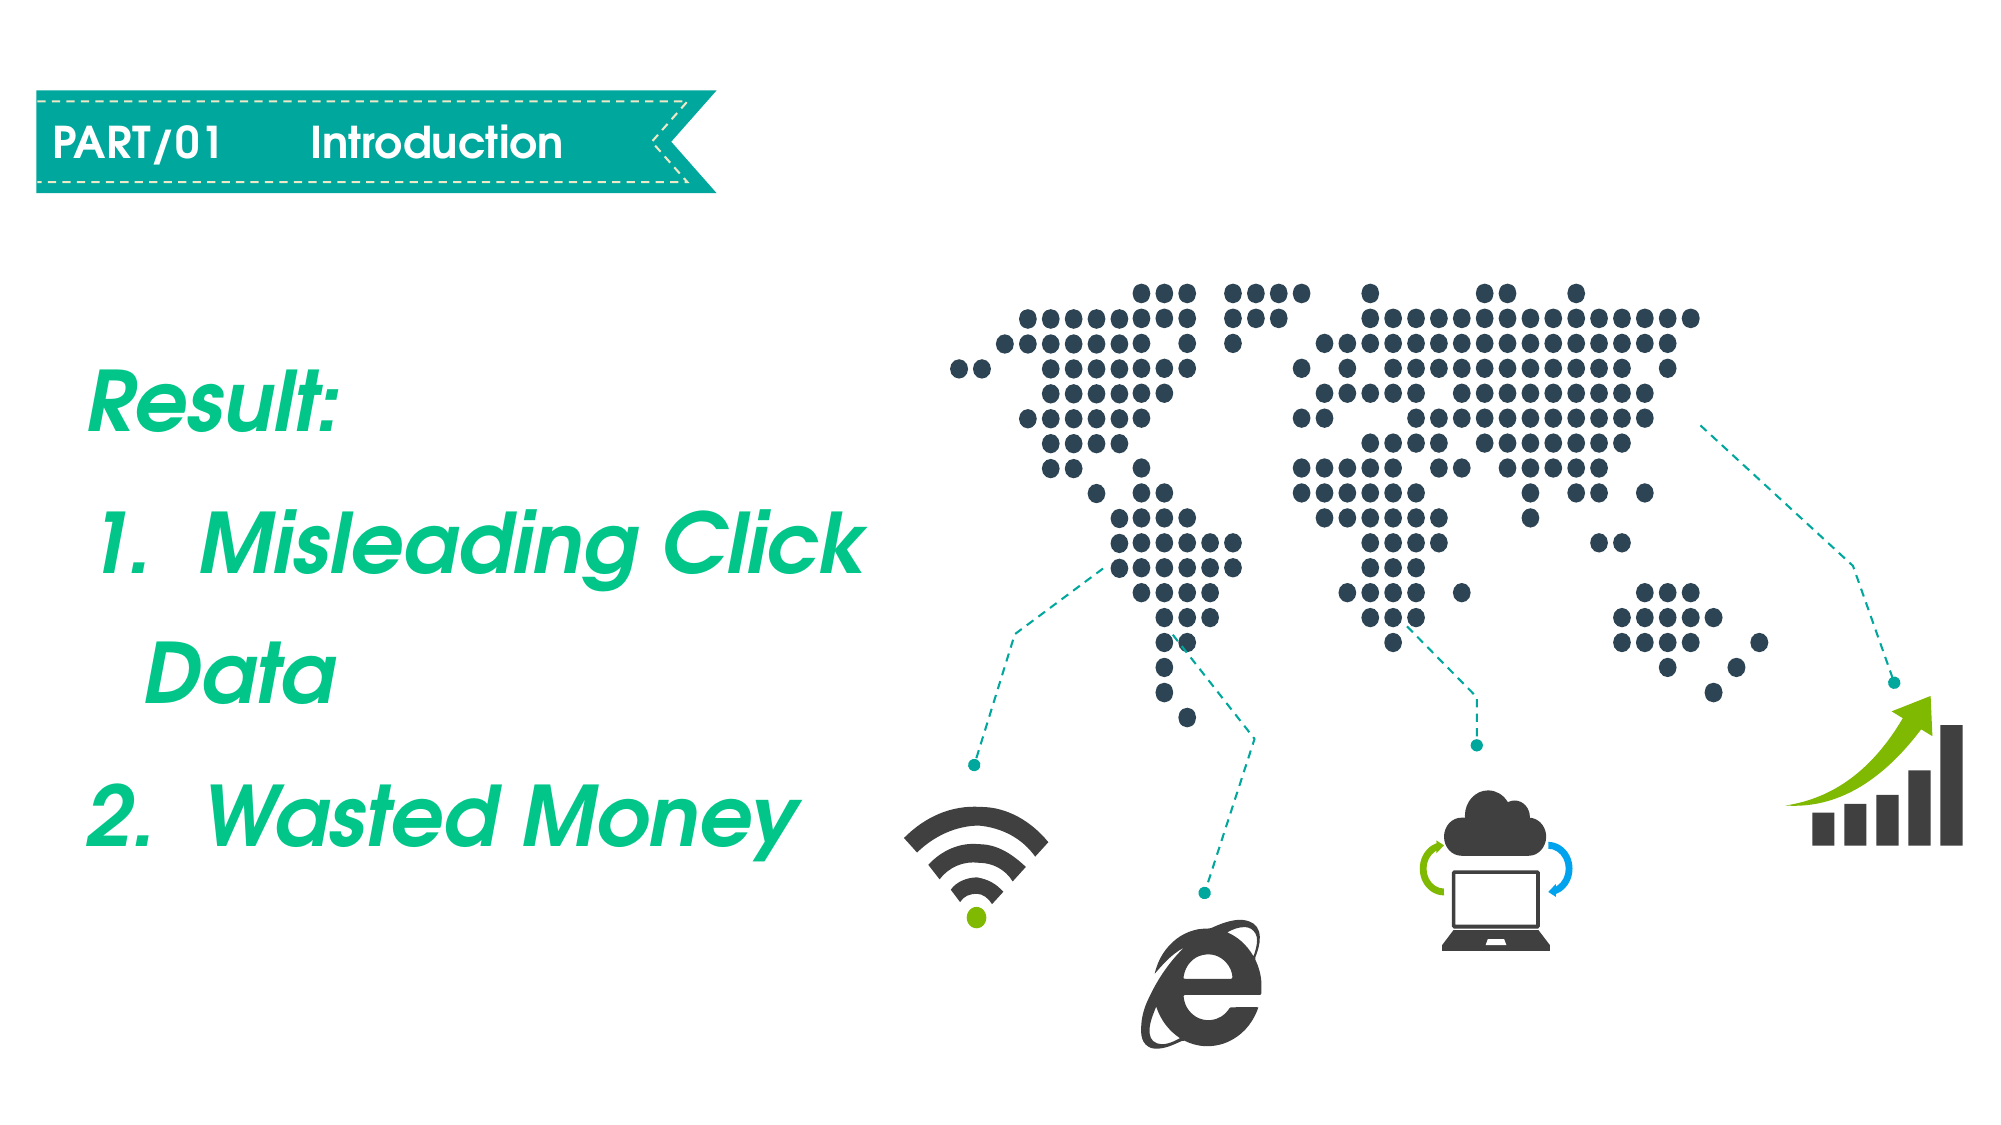

PART/01       Introduction

Result:
  Misleading Click Data
  Wasted Money